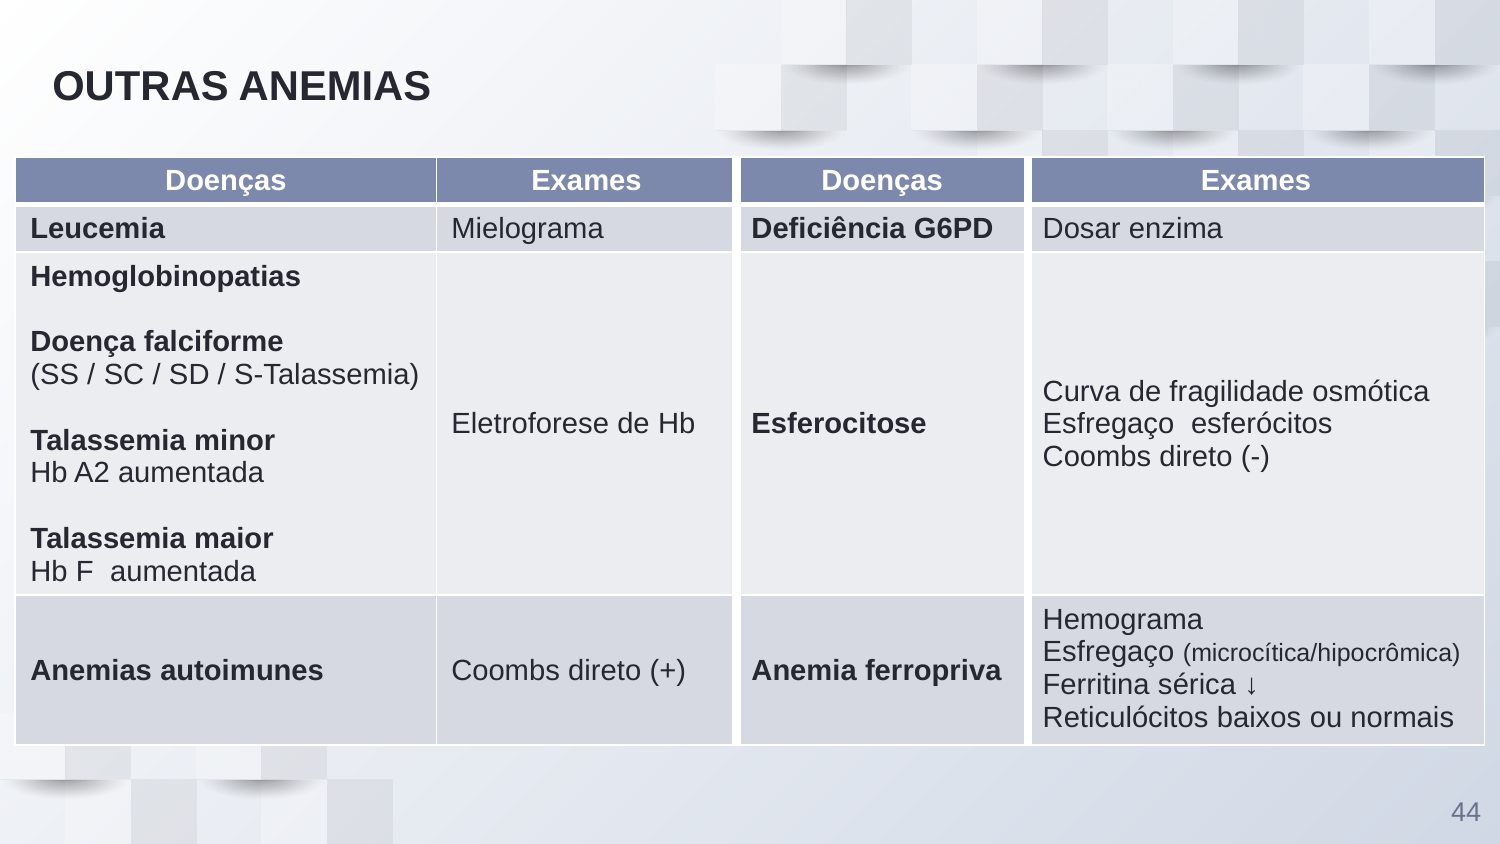

# OUTRAS ANEMIAS
| Doenças | Exames | Doenças | Exames |
| --- | --- | --- | --- |
| Leucemia | Mielograma | Deficiência G6PD | Dosar enzima |
| Hemoglobinopatias Doença falciforme (SS / SC / SD / S-Talassemia) Talassemia minor Hb A2 aumentada Talassemia maior Hb F aumentada | Eletroforese de Hb | Esferocitose | Curva de fragilidade osmótica Esfregaço esferócitos Coombs direto (-) |
| Anemias autoimunes | Coombs direto (+) | Anemia ferropriva | Hemograma Esfregaço (microcítica/hipocrômica) Ferritina sérica ↓ Reticulócitos baixos ou normais |
44